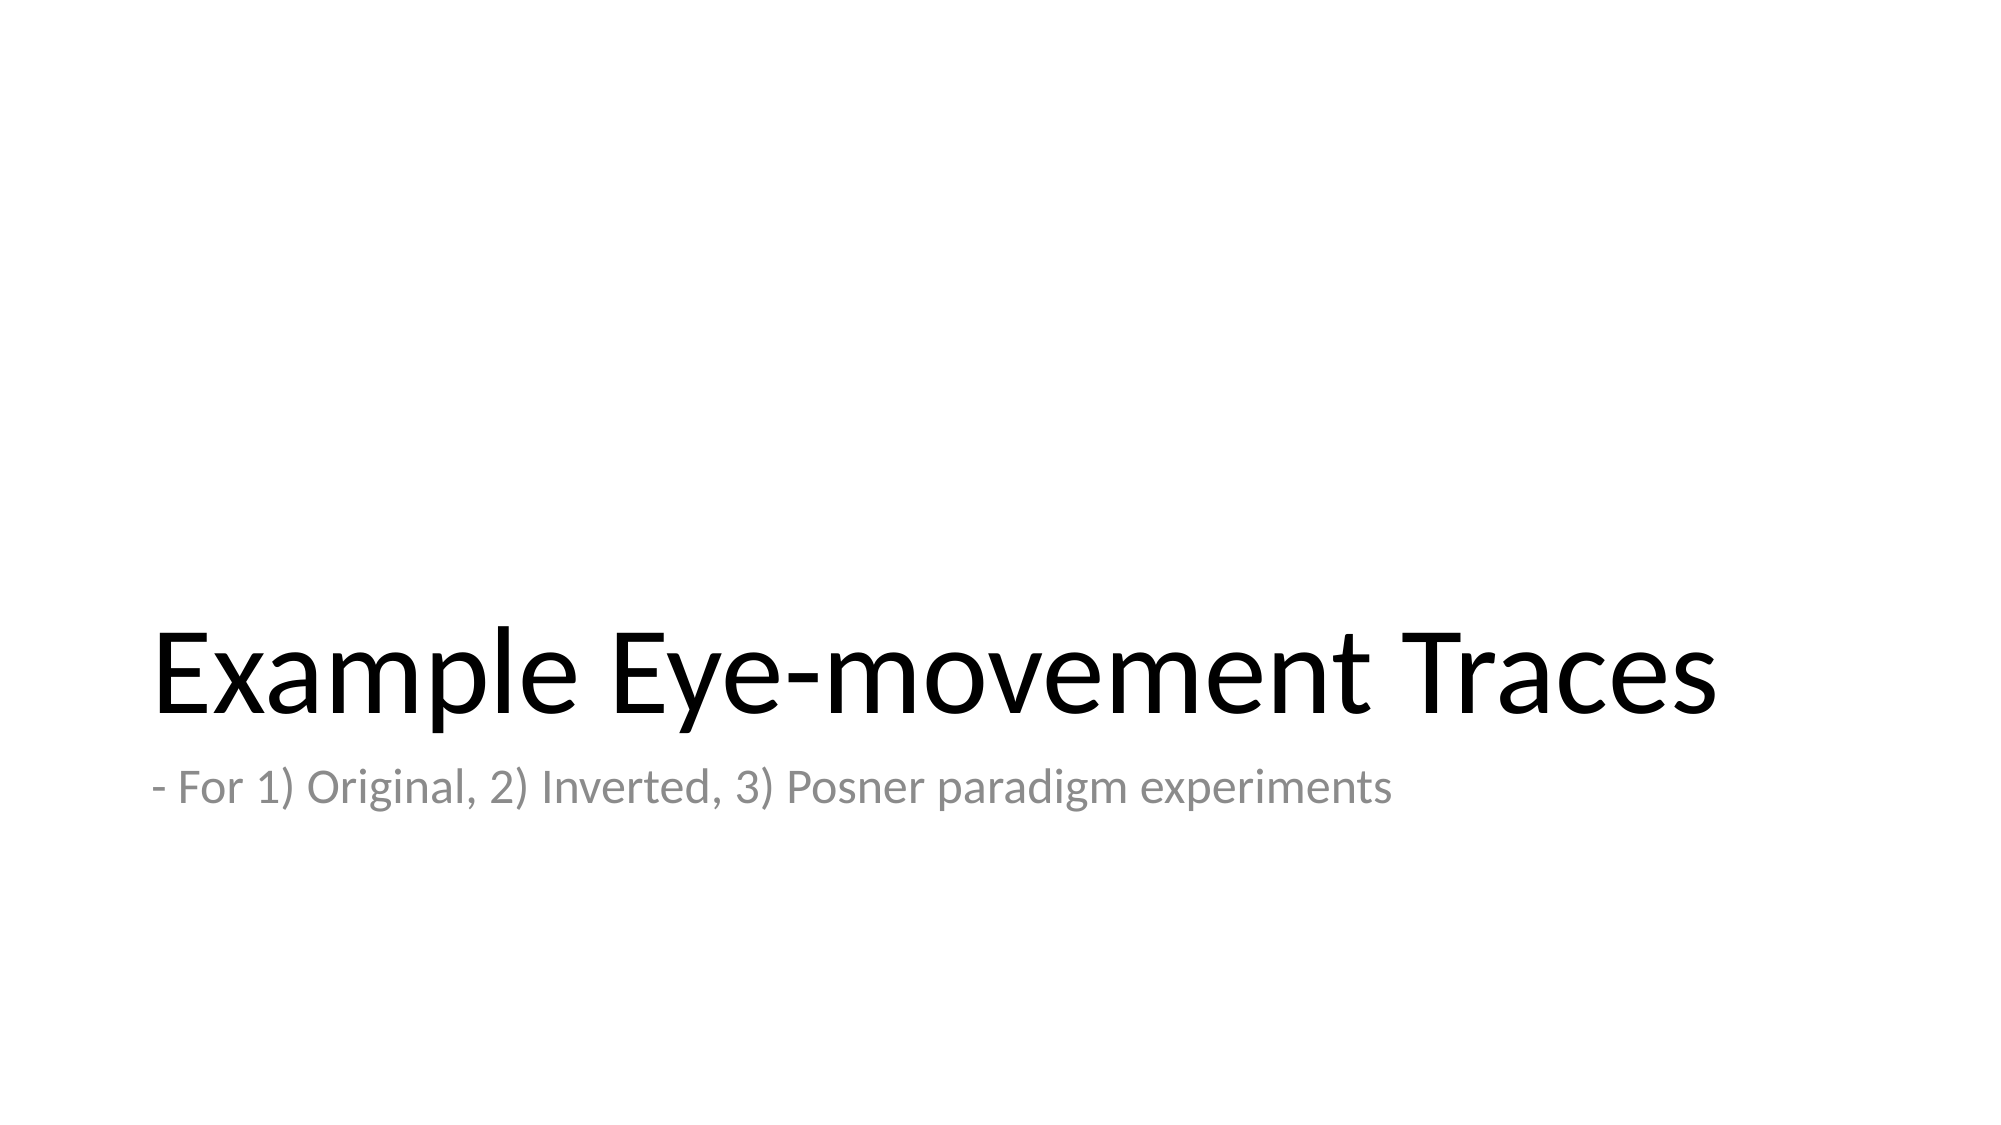

# Example Eye-movement Traces
- For 1) Original, 2) Inverted, 3) Posner paradigm experiments